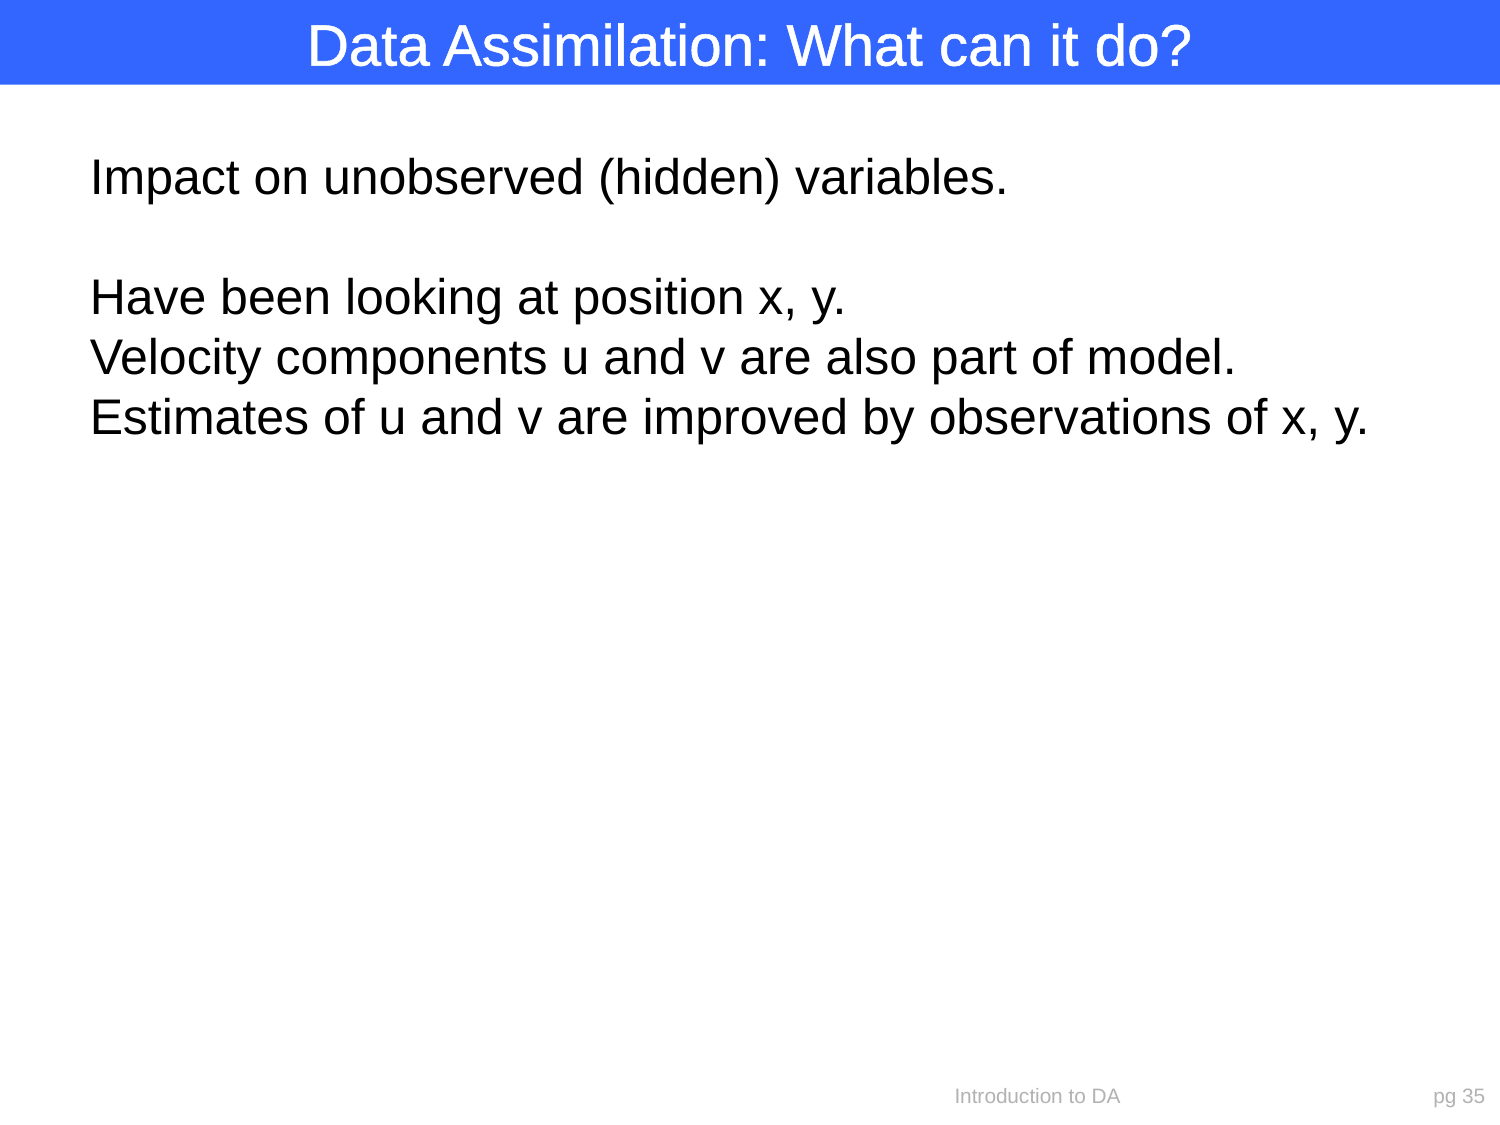

Data Assimilation: What can it do?
Impact on unobserved (hidden) variables.

Have been looking at position x, y.
Velocity components u and v are also part of model.
Estimates of u and v are improved by observations of x, y.
Introduction to DA
pg 35